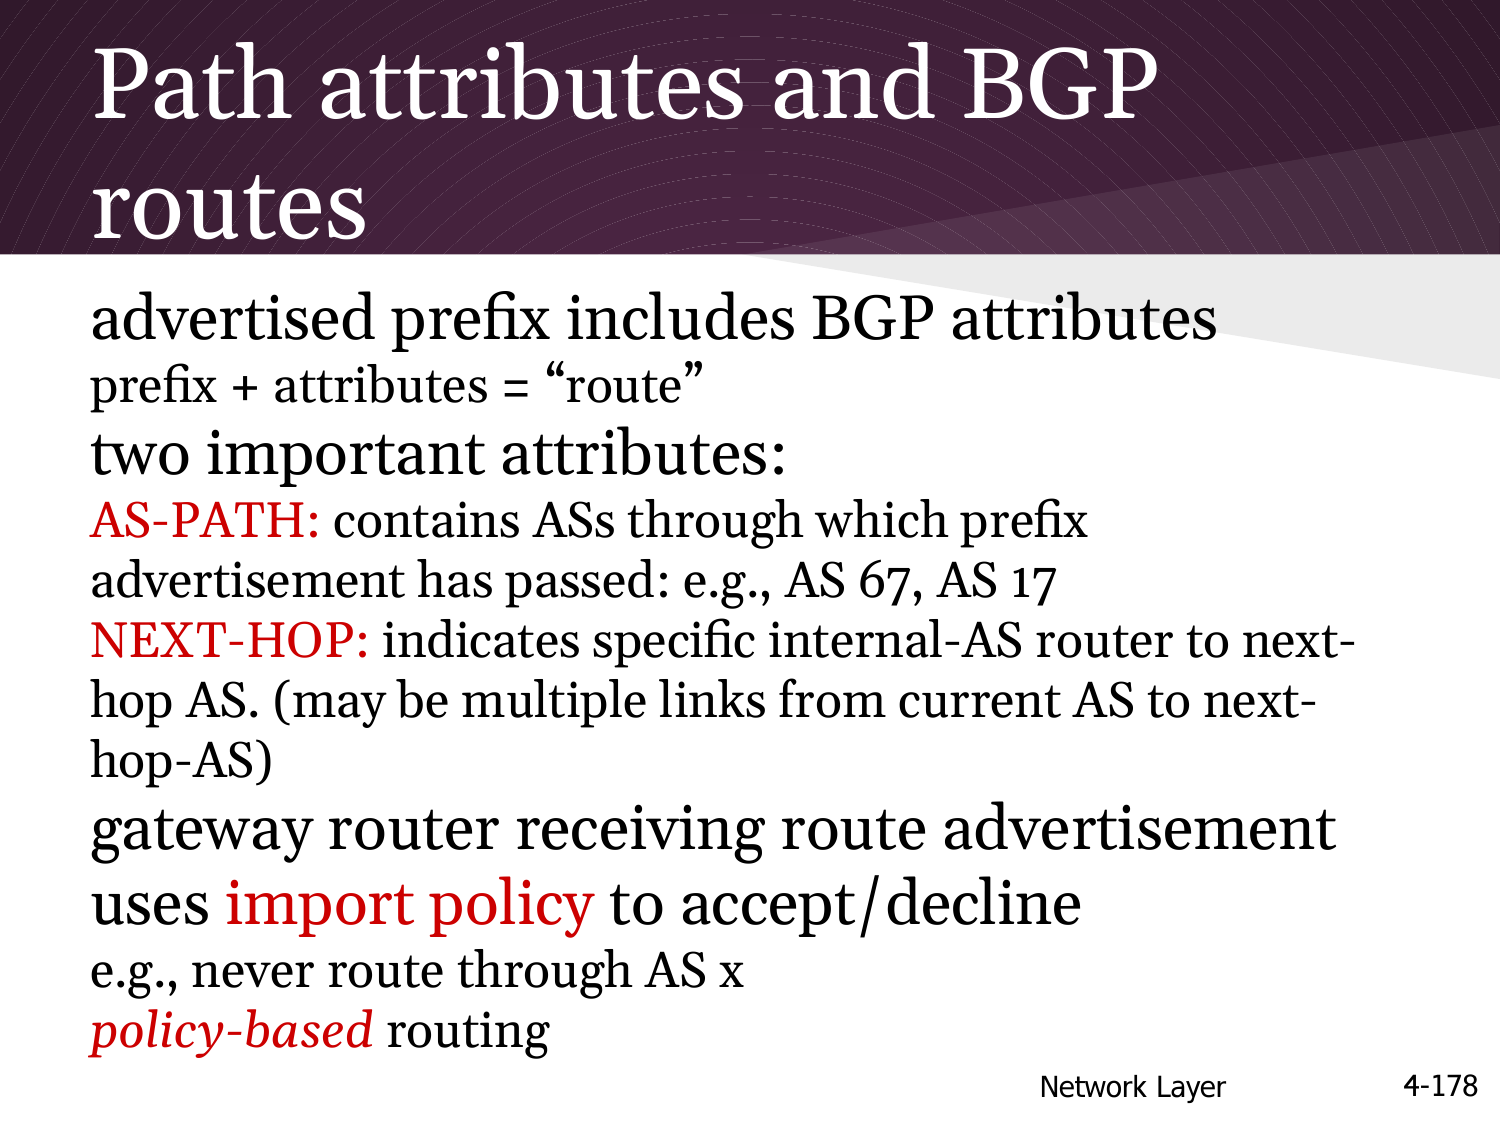

# Path attributes and BGP routes
advertised prefix includes BGP attributes
prefix + attributes = “route”
two important attributes:
AS-PATH: contains ASs through which prefix advertisement has passed: e.g., AS 67, AS 17
NEXT-HOP: indicates specific internal-AS router to next-hop AS. (may be multiple links from current AS to next-hop-AS)
gateway router receiving route advertisement uses import policy to accept/decline
e.g., never route through AS x
policy-based routing

4-178
Network Layer